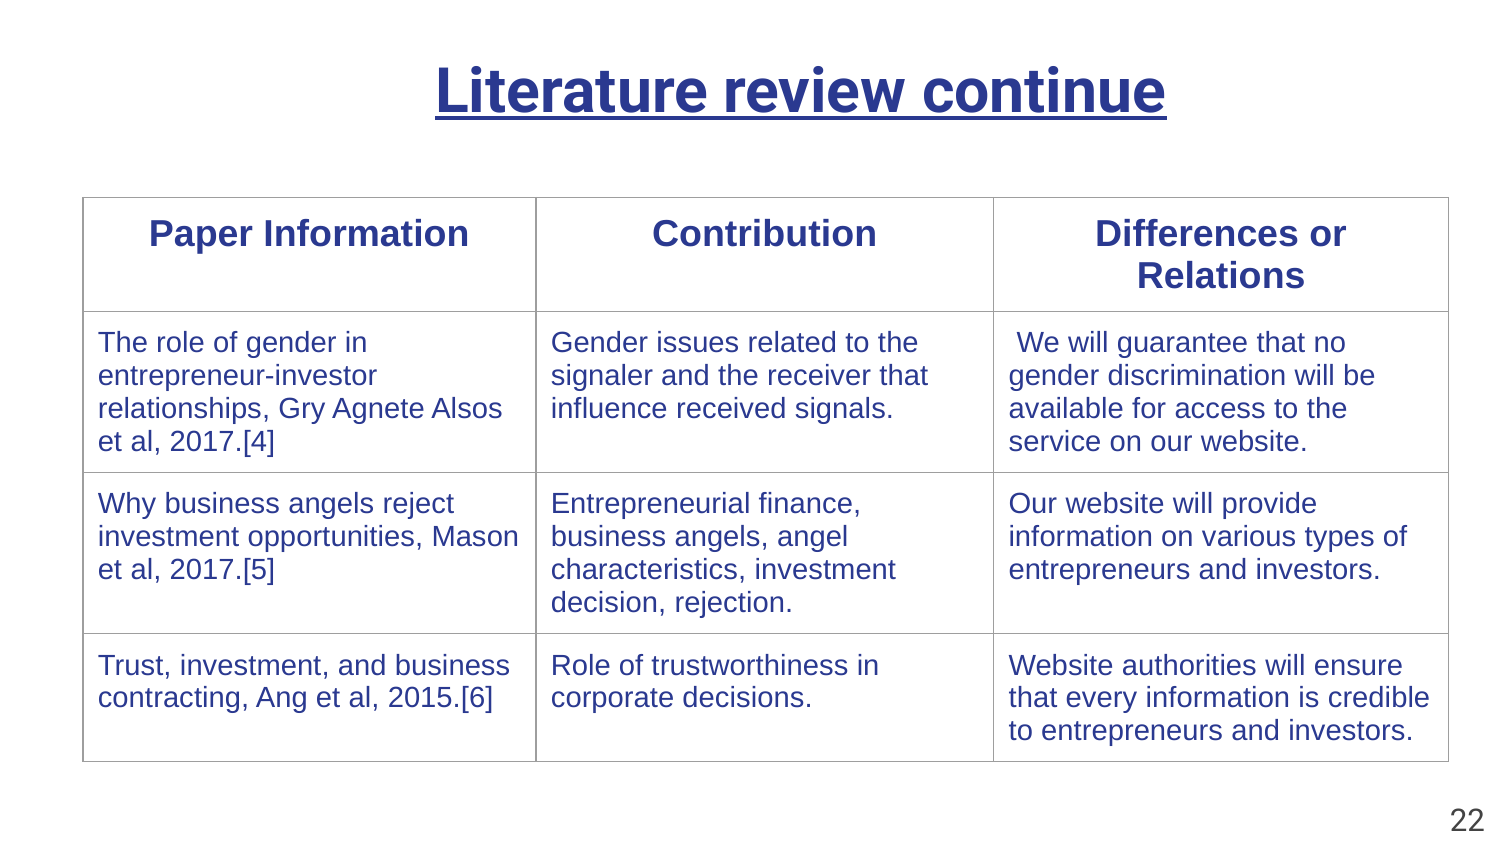

# Literature review continue

| Paper Information | Contribution | Differences or Relations |
| --- | --- | --- |
| The role of gender in entrepreneur-investor relationships, Gry Agnete Alsos et al, 2017.[4] | Gender issues related to the signaler and the receiver that influence received signals. | We will guarantee that no gender discrimination will be available for access to the service on our website. |
| Why business angels reject investment opportunities, Mason et al, 2017.[5] | Entrepreneurial finance, business angels, angel characteristics, investment decision, rejection. | Our website will provide information on various types of entrepreneurs and investors. |
| Trust, investment, and business contracting, Ang et al, 2015.[6] | Role of trustworthiness in corporate decisions. | Website authorities will ensure that every information is credible to entrepreneurs and investors. |
22